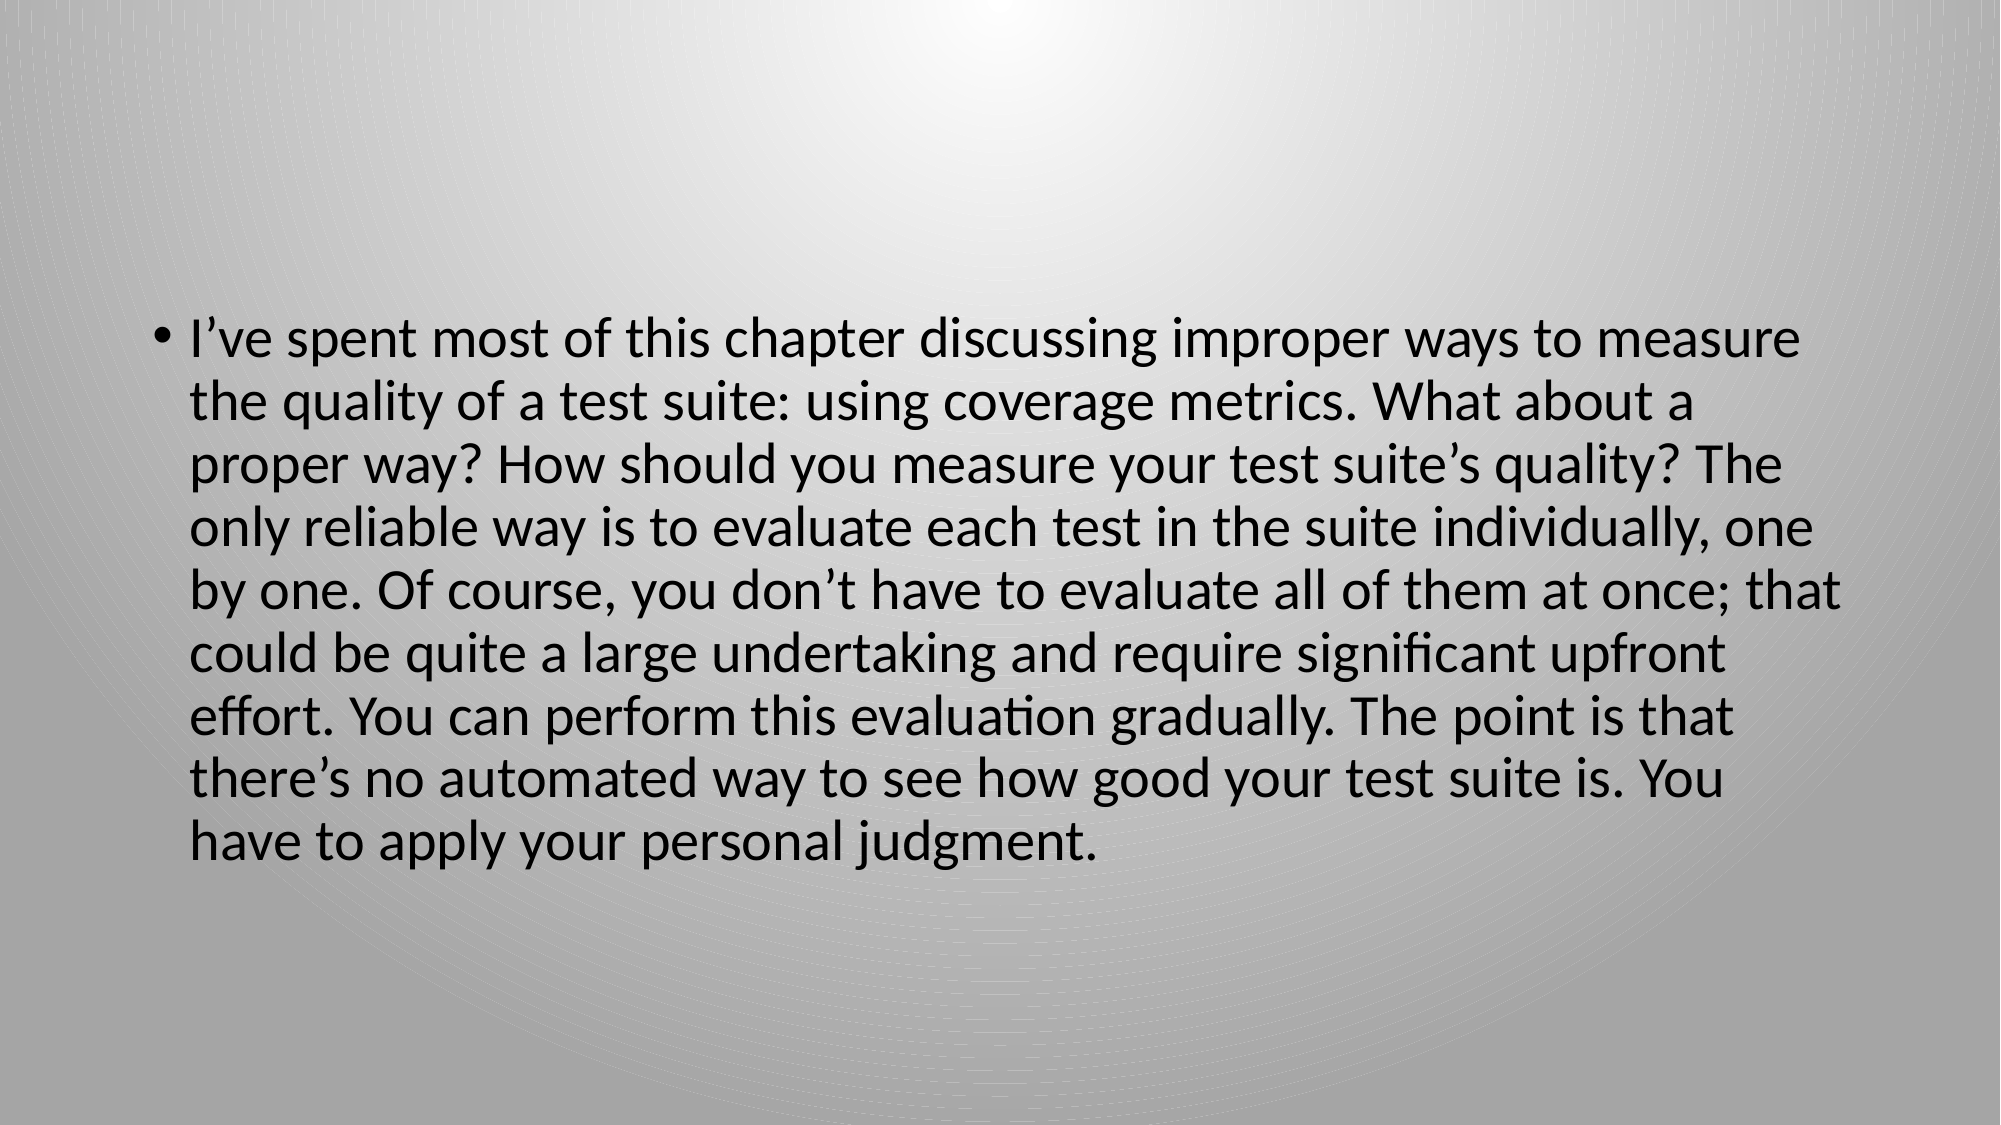

#
I’ve spent most of this chapter discussing improper ways to measure the quality of a test suite: using coverage metrics. What about a proper way? How should you measure your test suite’s quality? The only reliable way is to evaluate each test in the suite individually, one by one. Of course, you don’t have to evaluate all of them at once; that could be quite a large undertaking and require significant upfront effort. You can perform this evaluation gradually. The point is that there’s no automated way to see how good your test suite is. You have to apply your personal judgment.